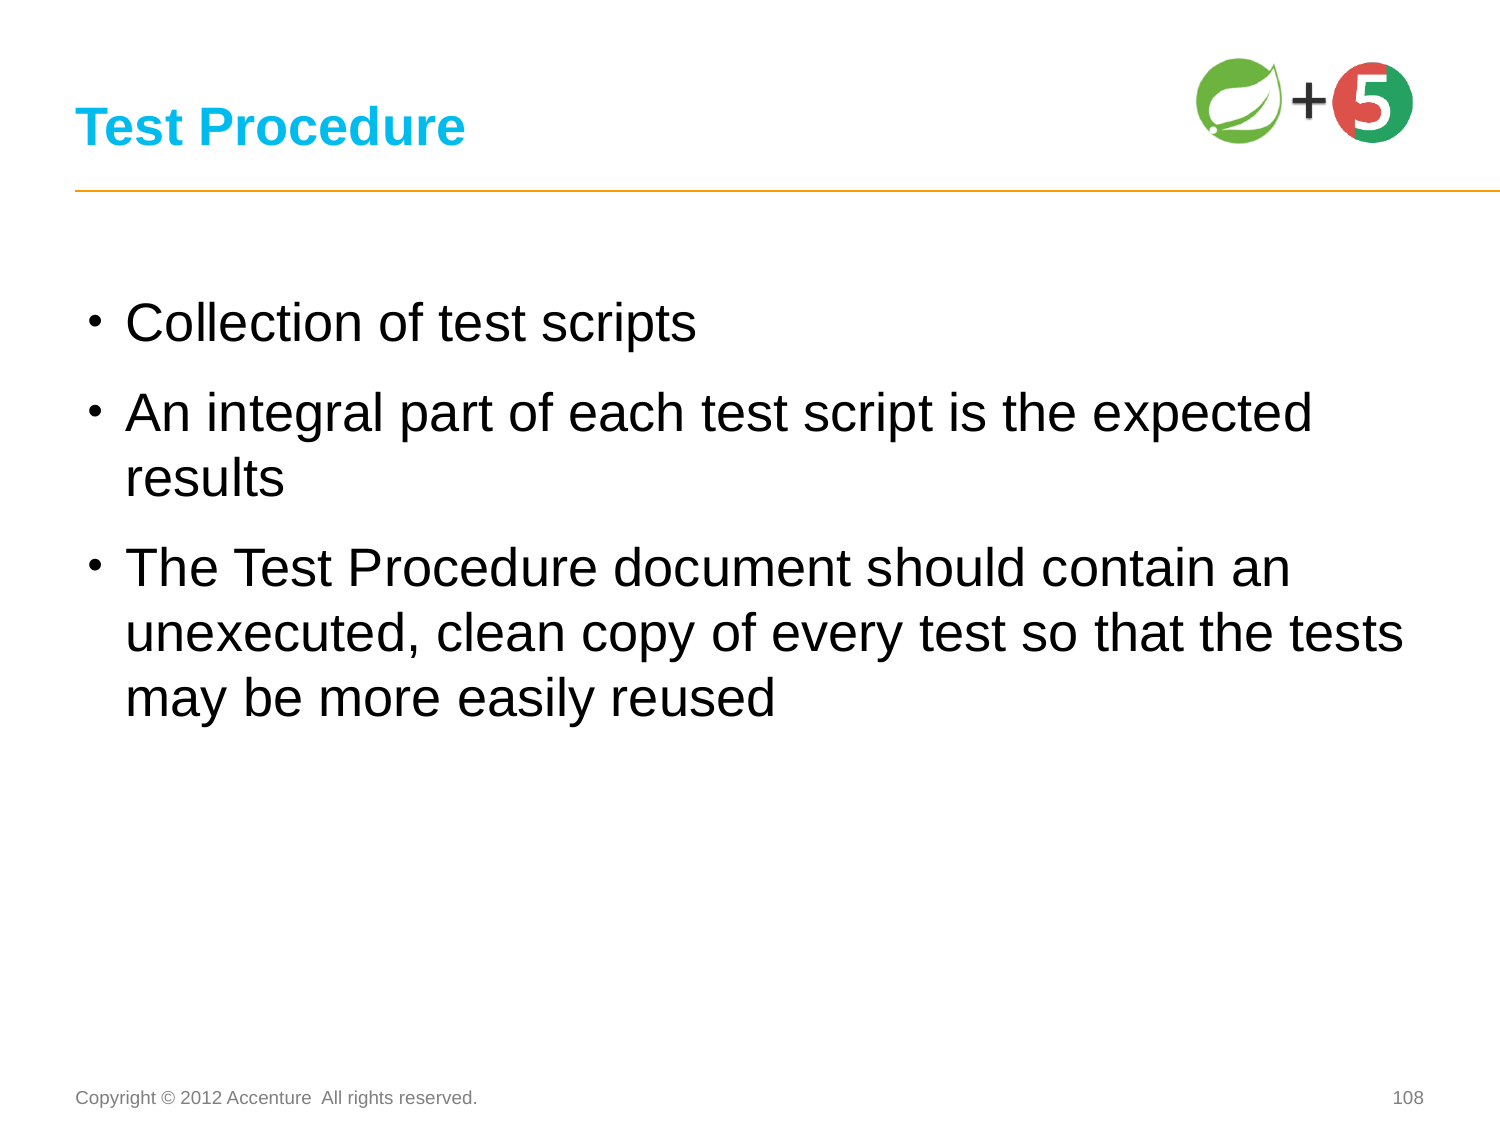

# Test Procedure
Collection of test scripts
An integral part of each test script is the expected results
The Test Procedure document should contain an unexecuted, clean copy of every test so that the tests may be more easily reused